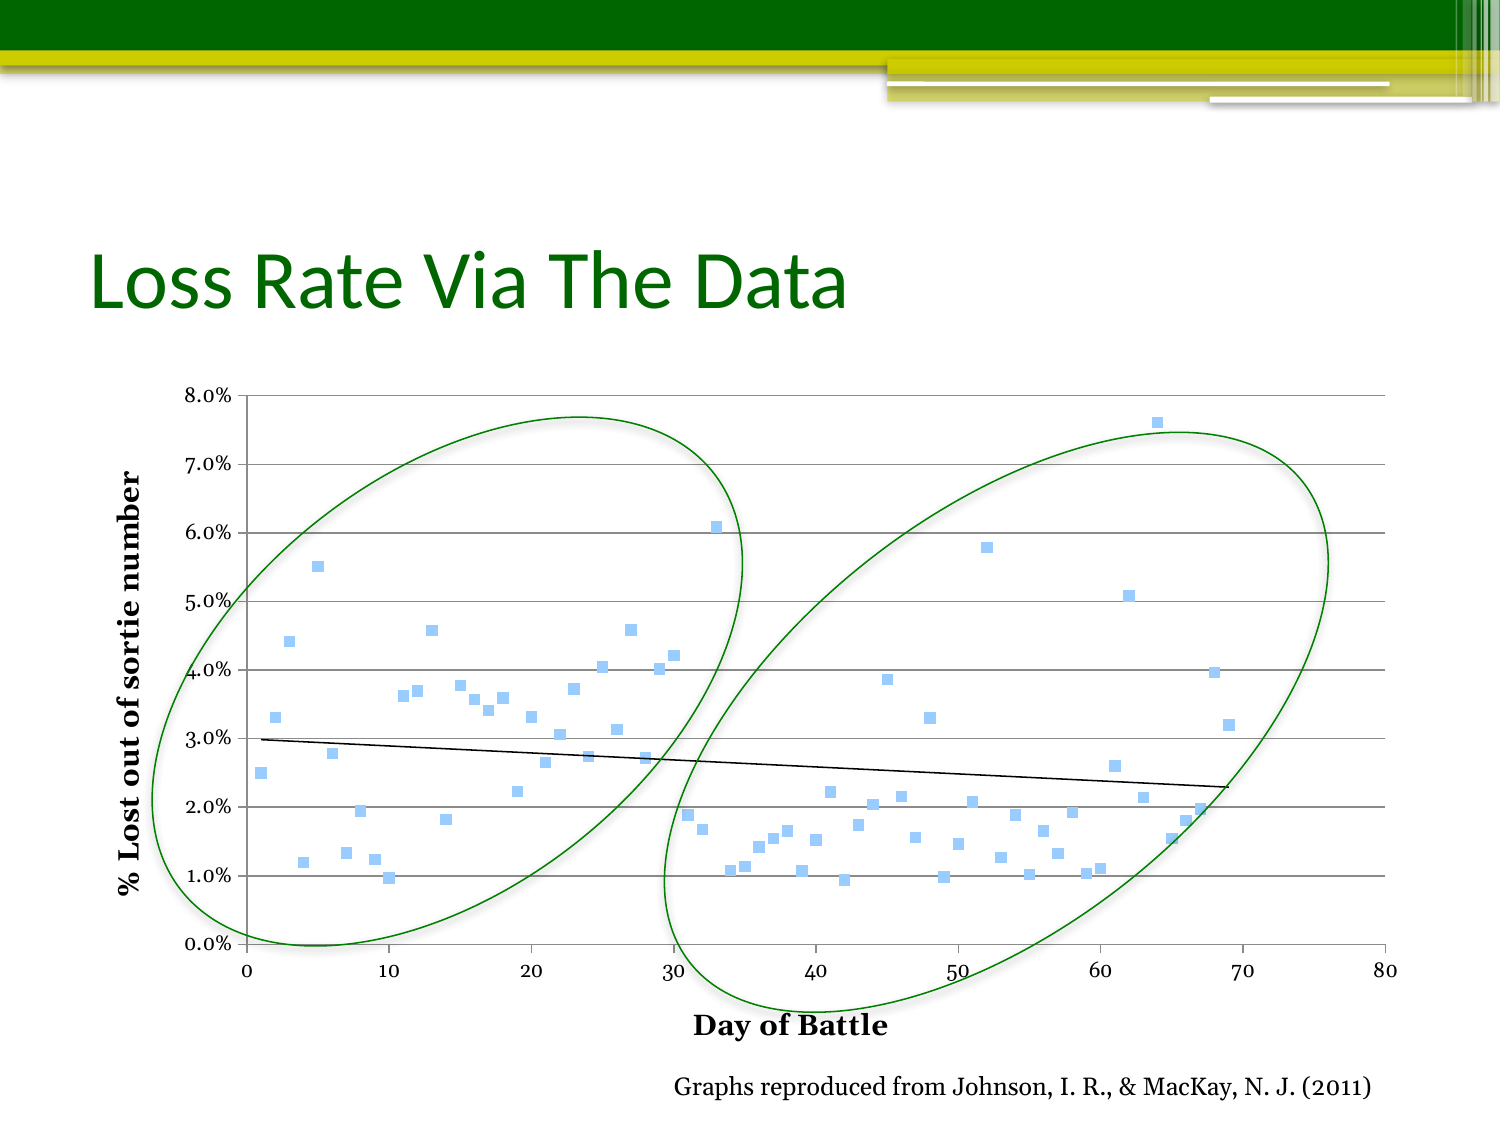

# Loss Rate Via The Data

### Chart

| Category |  |
|---|---|

Graphs reproduced from Johnson, I. R., & MacKay, N. J. (2011)